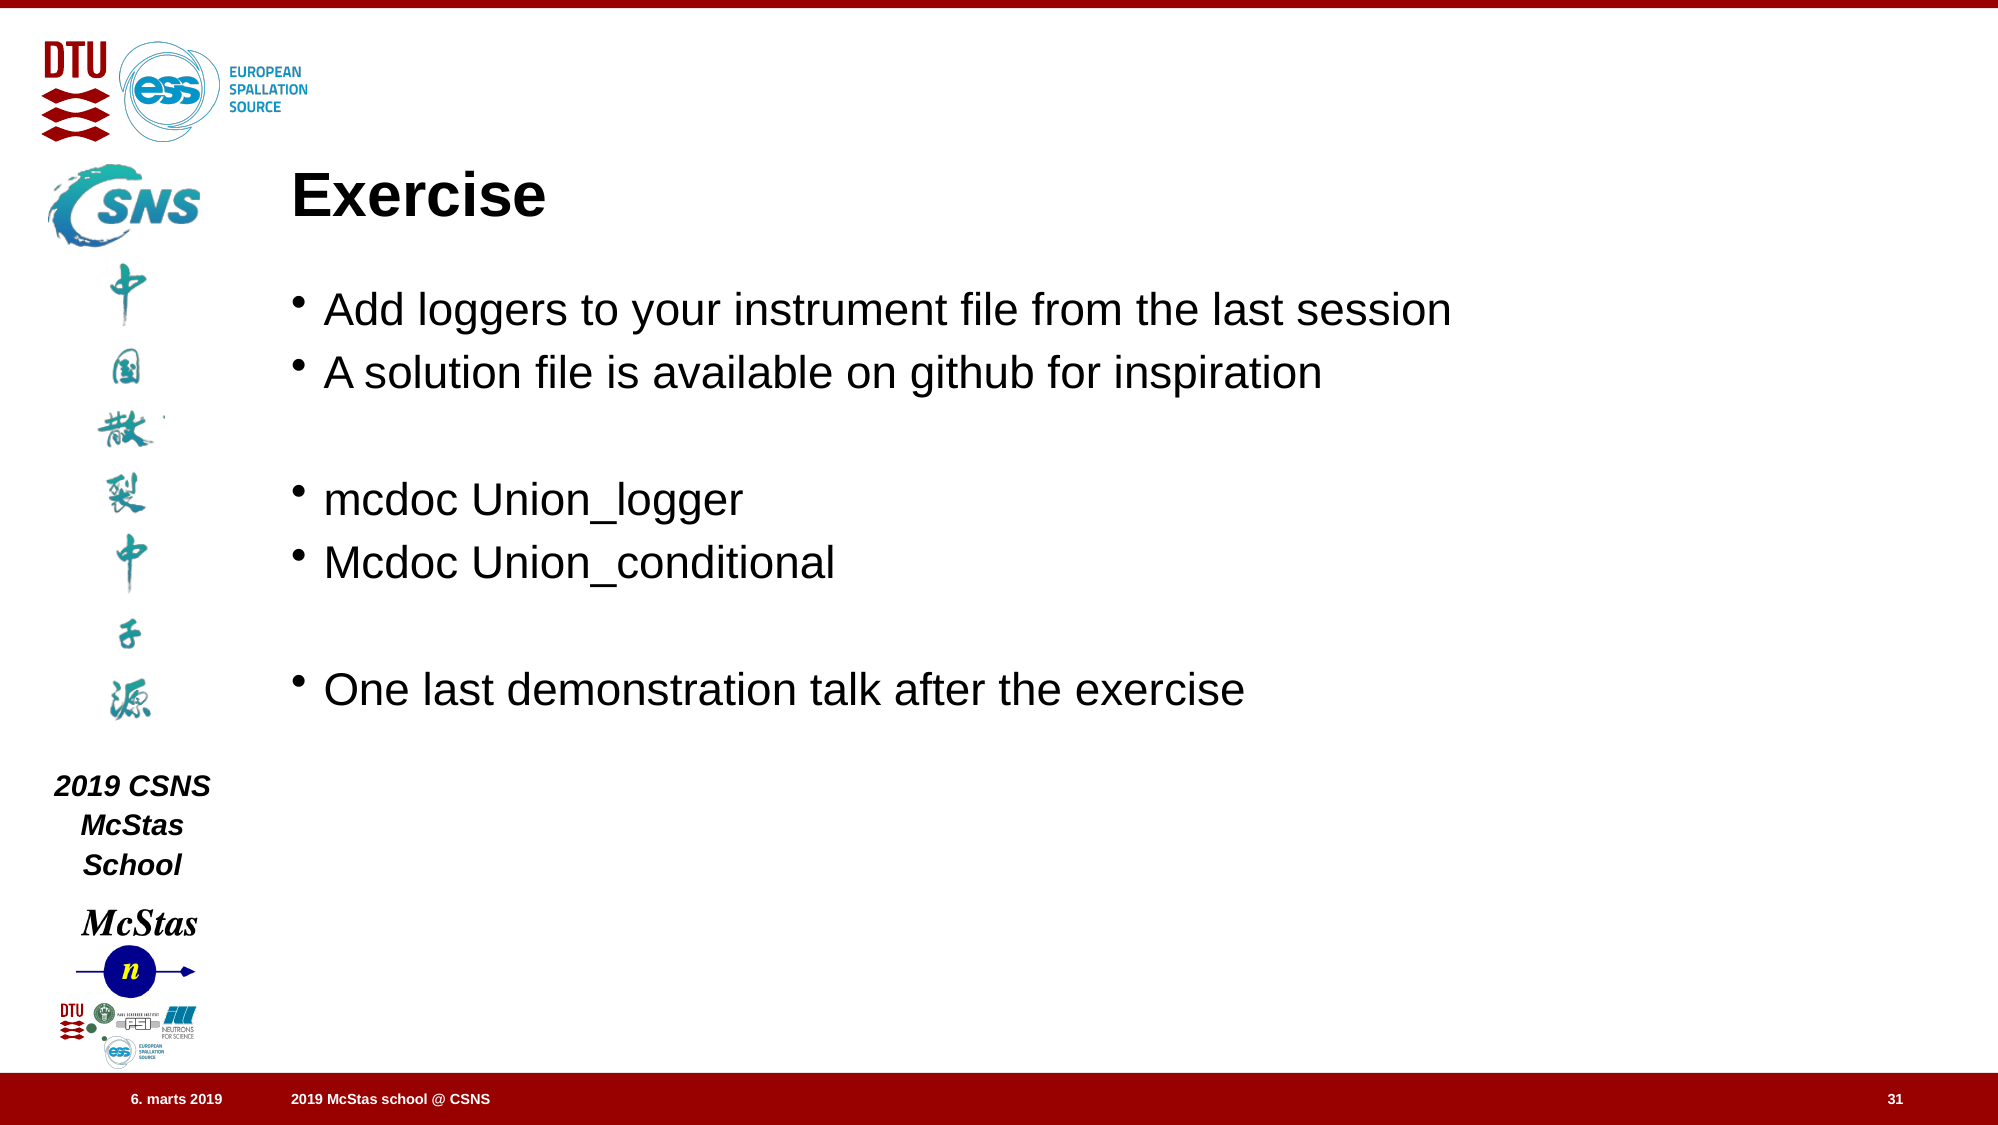

# Exercise
Add loggers to your instrument file from the last session
A solution file is available on github for inspiration

mcdoc Union_logger
Mcdoc Union_conditional

One last demonstration talk after the exercise
31